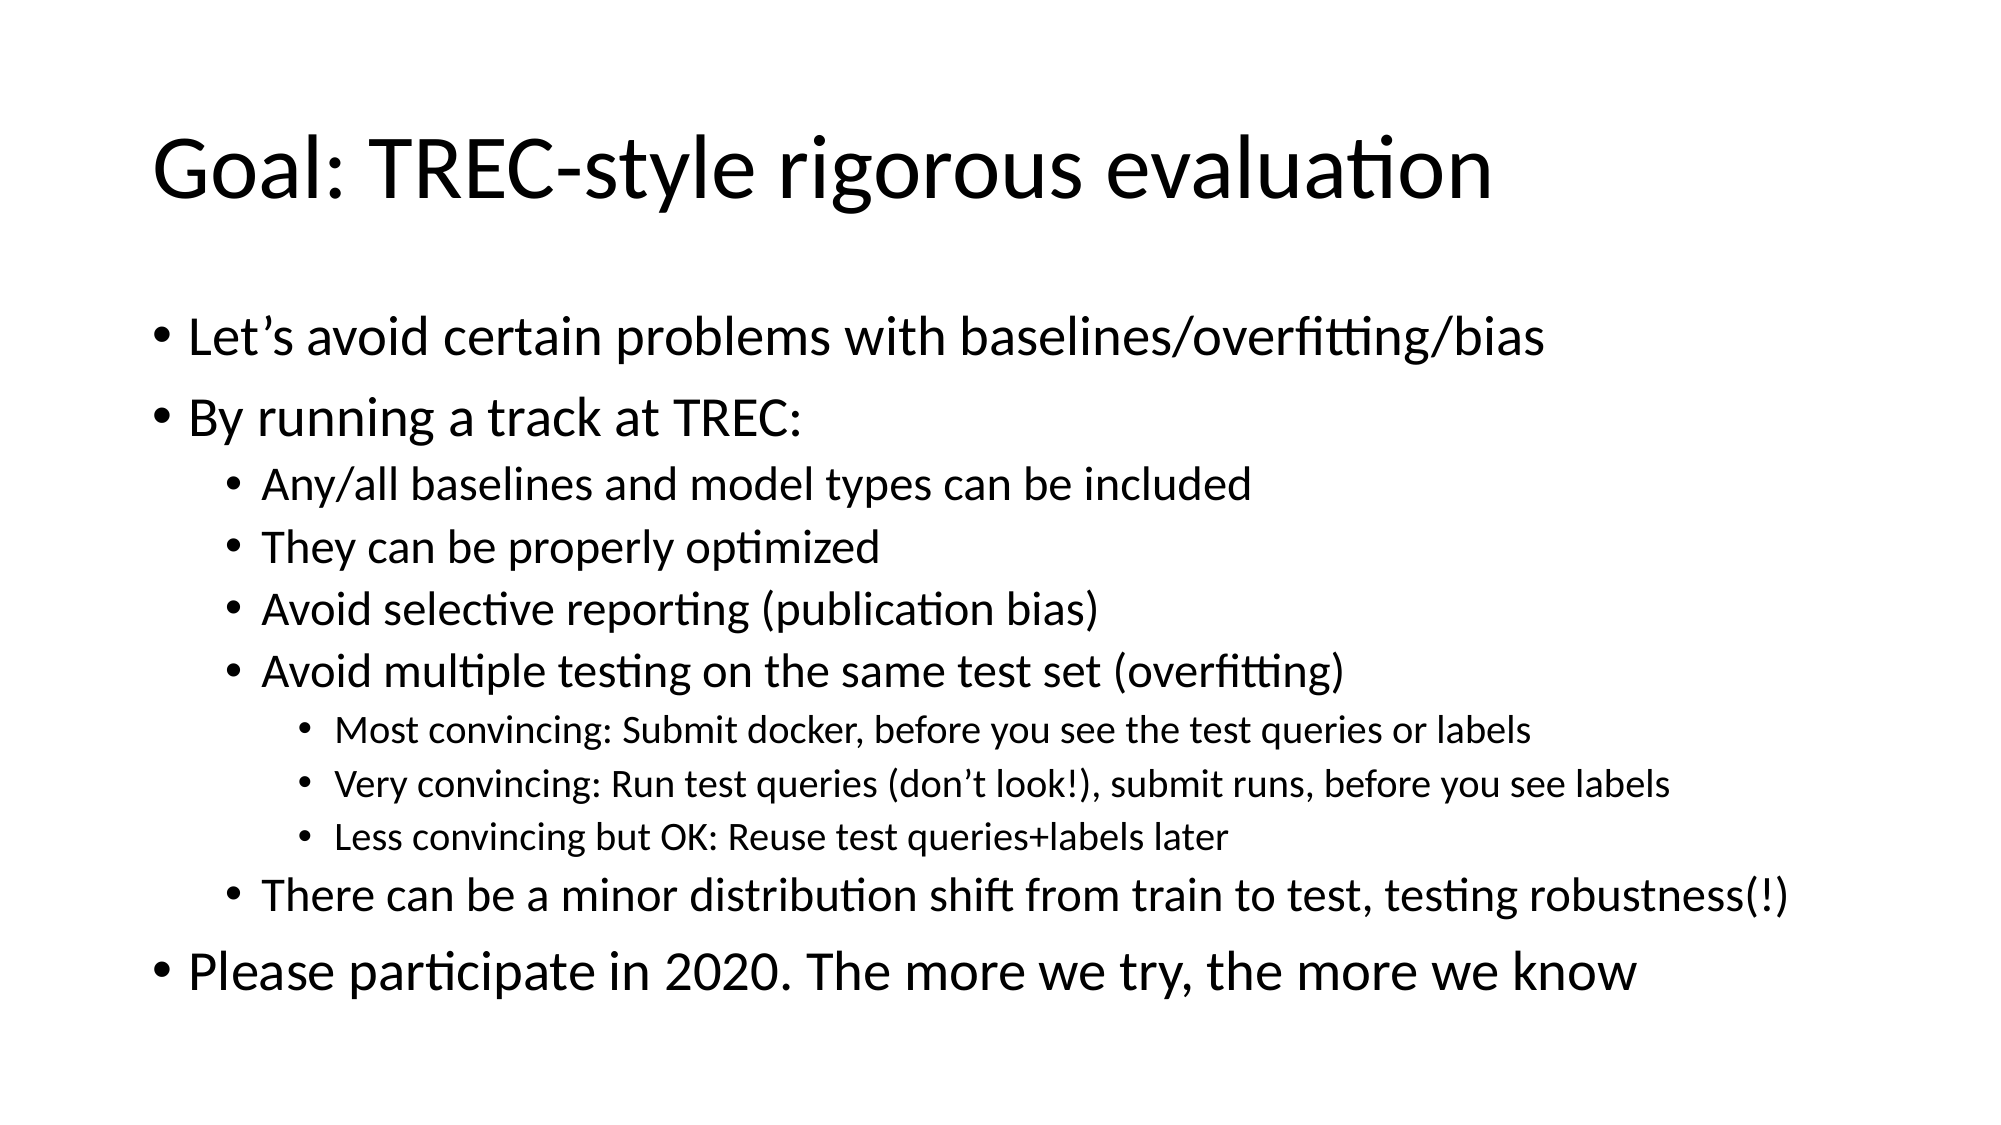

# Goal: TREC-style rigorous evaluation
Let’s avoid certain problems with baselines/overfitting/bias
By running a track at TREC:
Any/all baselines and model types can be included
They can be properly optimized
Avoid selective reporting (publication bias)
Avoid multiple testing on the same test set (overfitting)
Most convincing: Submit docker, before you see the test queries or labels
Very convincing: Run test queries (don’t look!), submit runs, before you see labels
Less convincing but OK: Reuse test queries+labels later
There can be a minor distribution shift from train to test, testing robustness(!)
Please participate in 2020. The more we try, the more we know